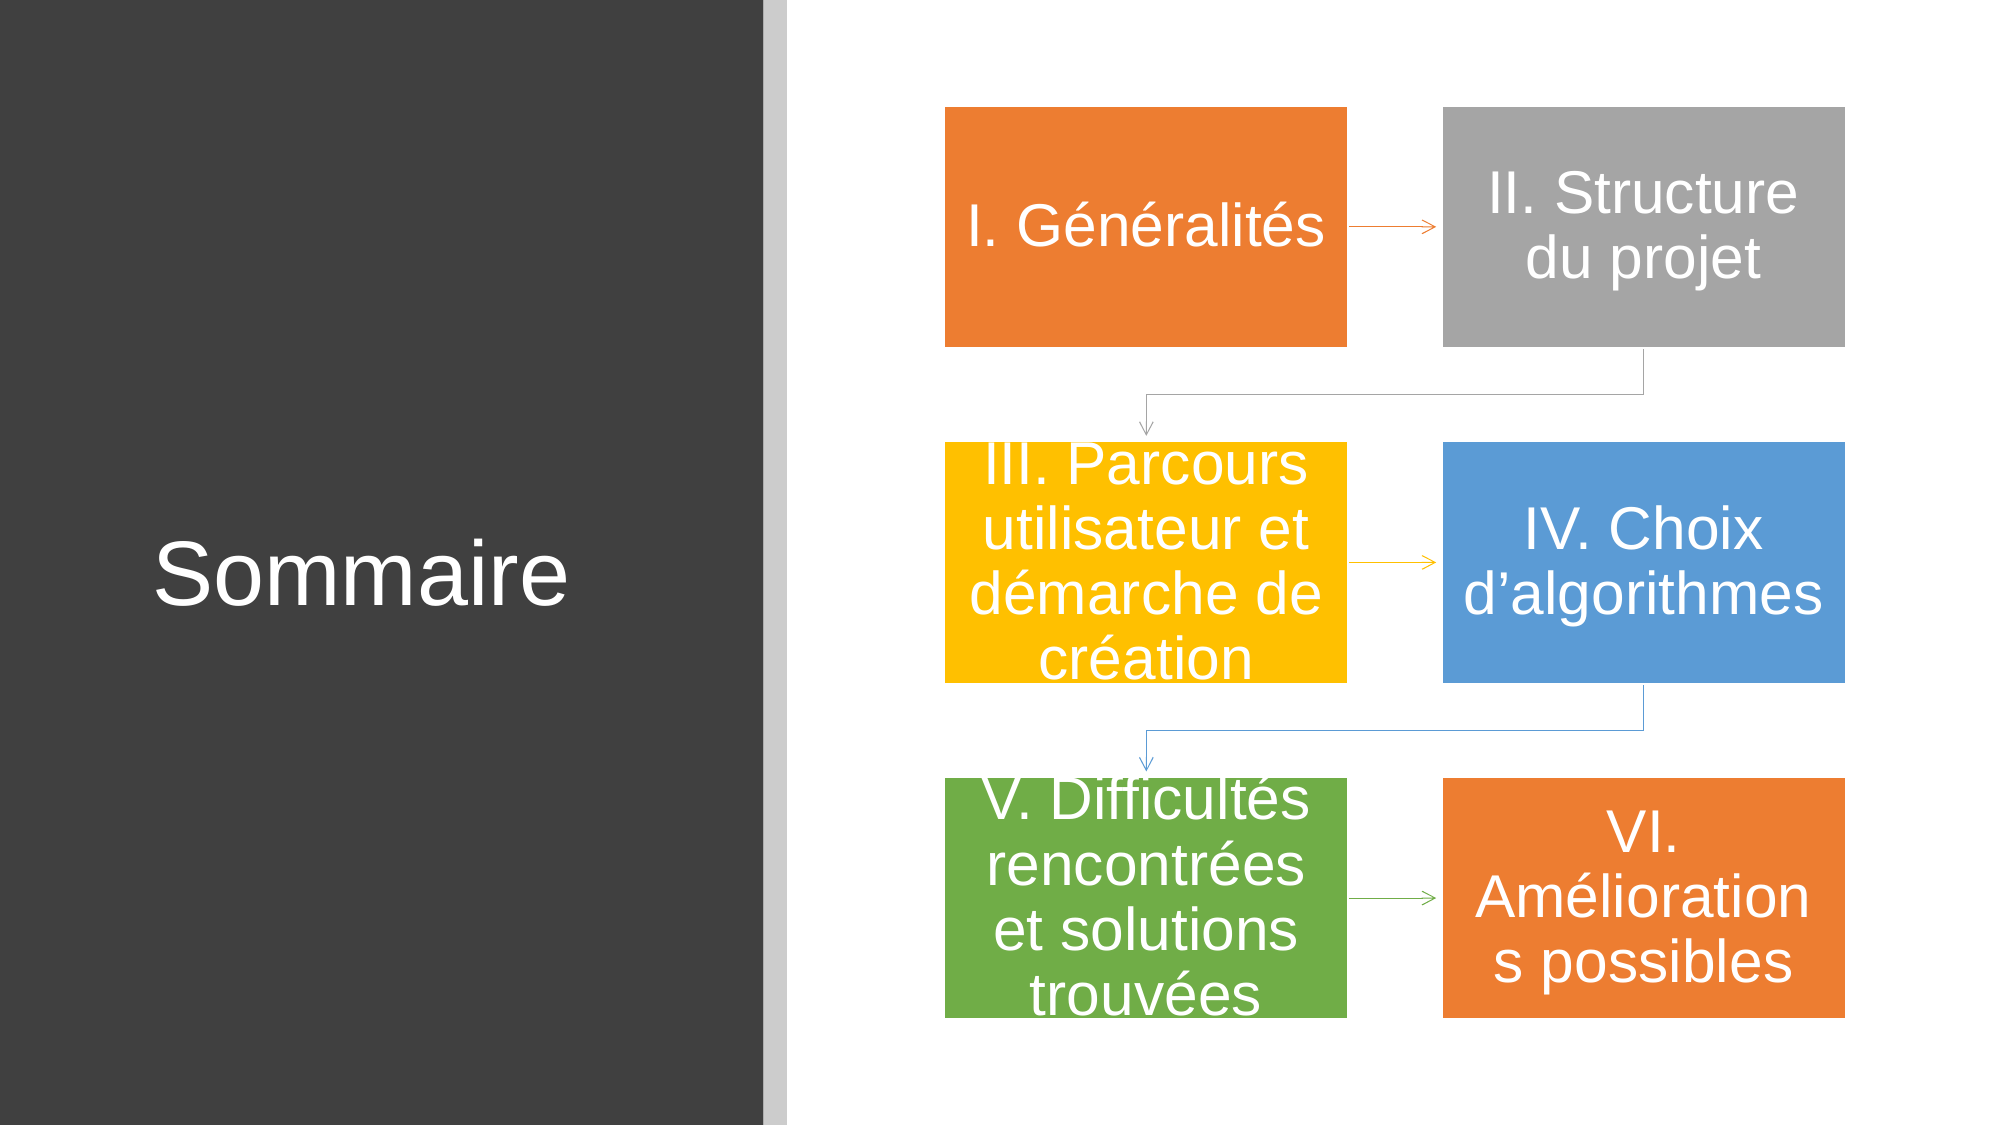

I. Généralités

II. Structure du projet

III. Parcours utilisateur et démarche de création

IV. Choix d’algorithmes

V. Difficultés rencontrées et solutions trouvées
VI. Améliorations possibles
# Sommaire